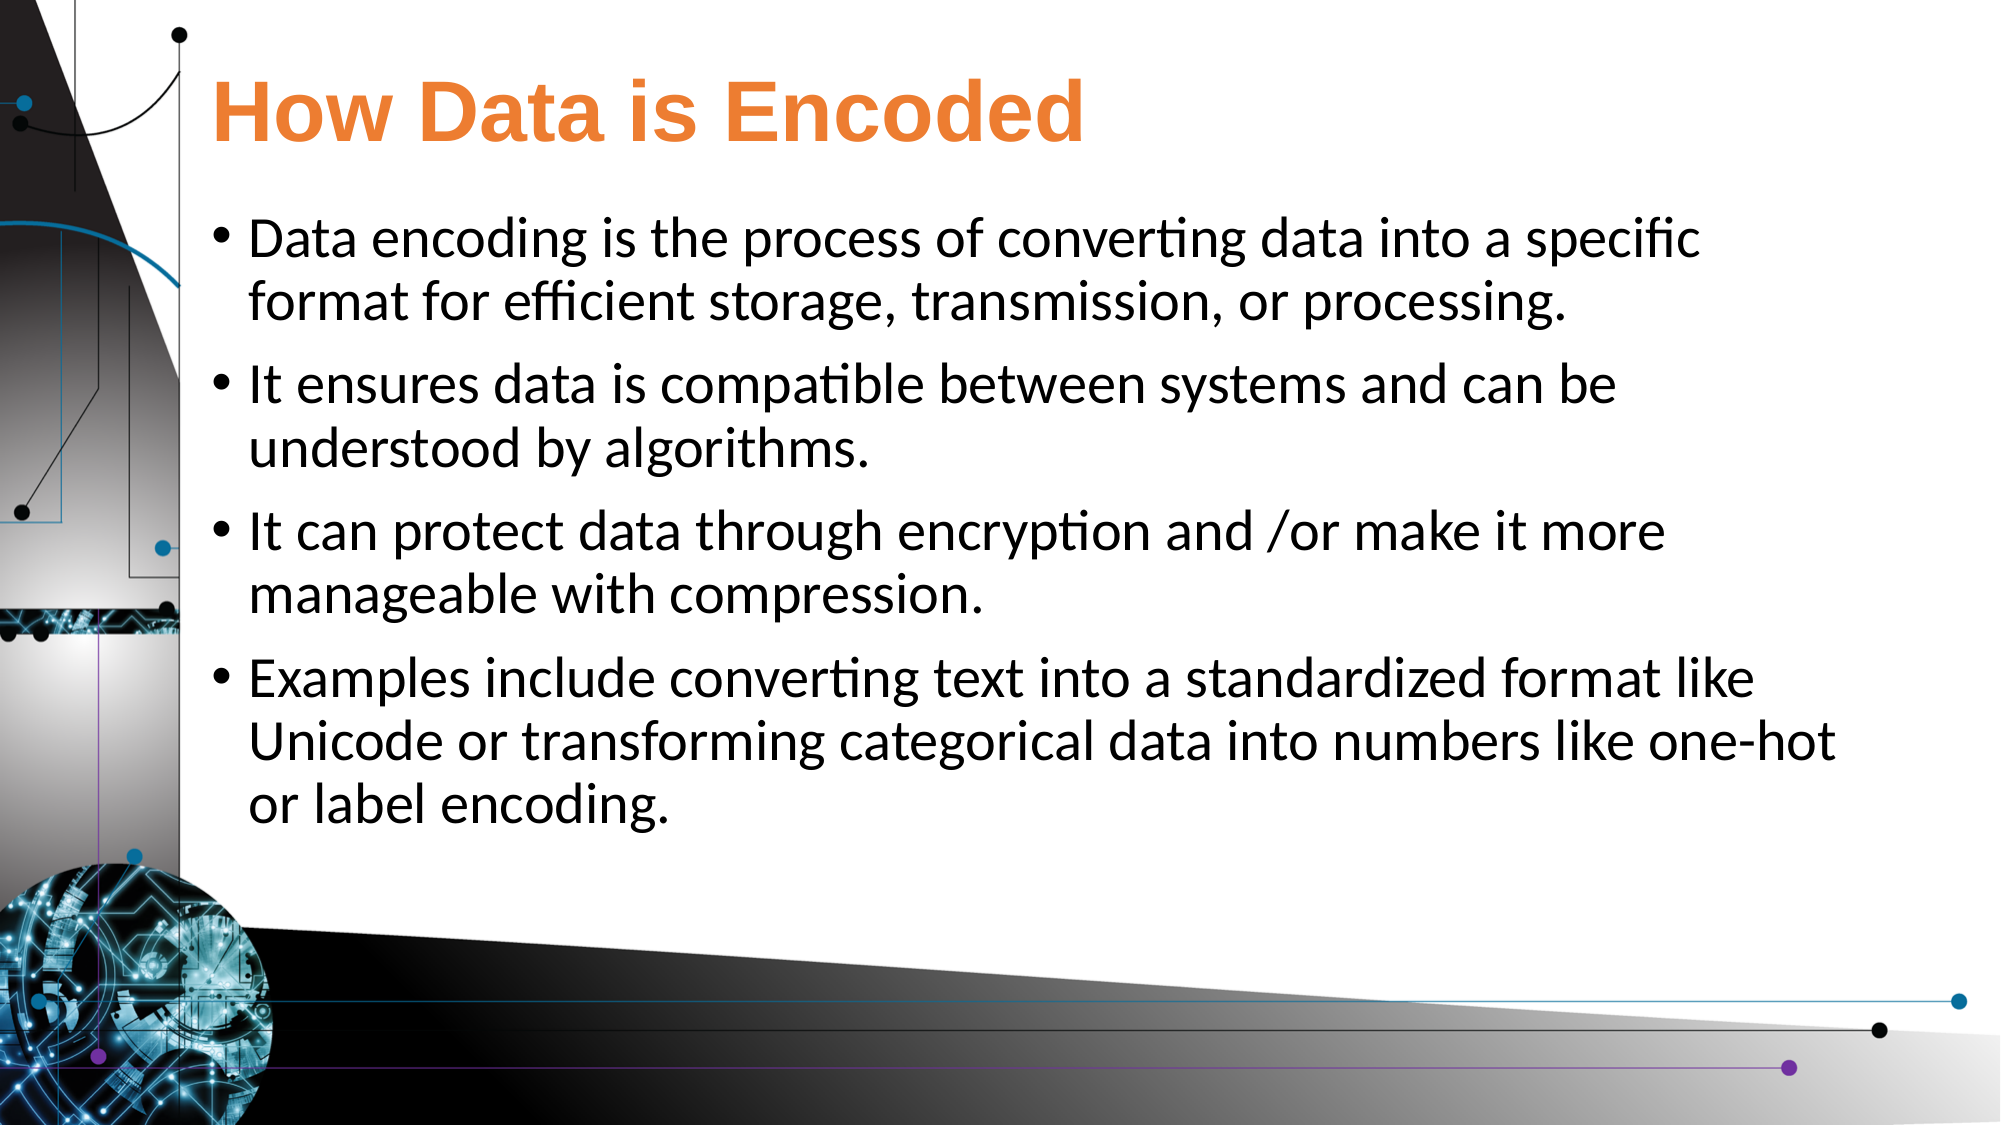

# How Data is Encoded
Data encoding is the process of converting data into a specific format for efficient storage, transmission, or processing.
It ensures data is compatible between systems and can be understood by algorithms.
It can protect data through encryption and /or make it more manageable with compression.
Examples include converting text into a standardized format like Unicode or transforming categorical data into numbers like one-hot or label encoding.